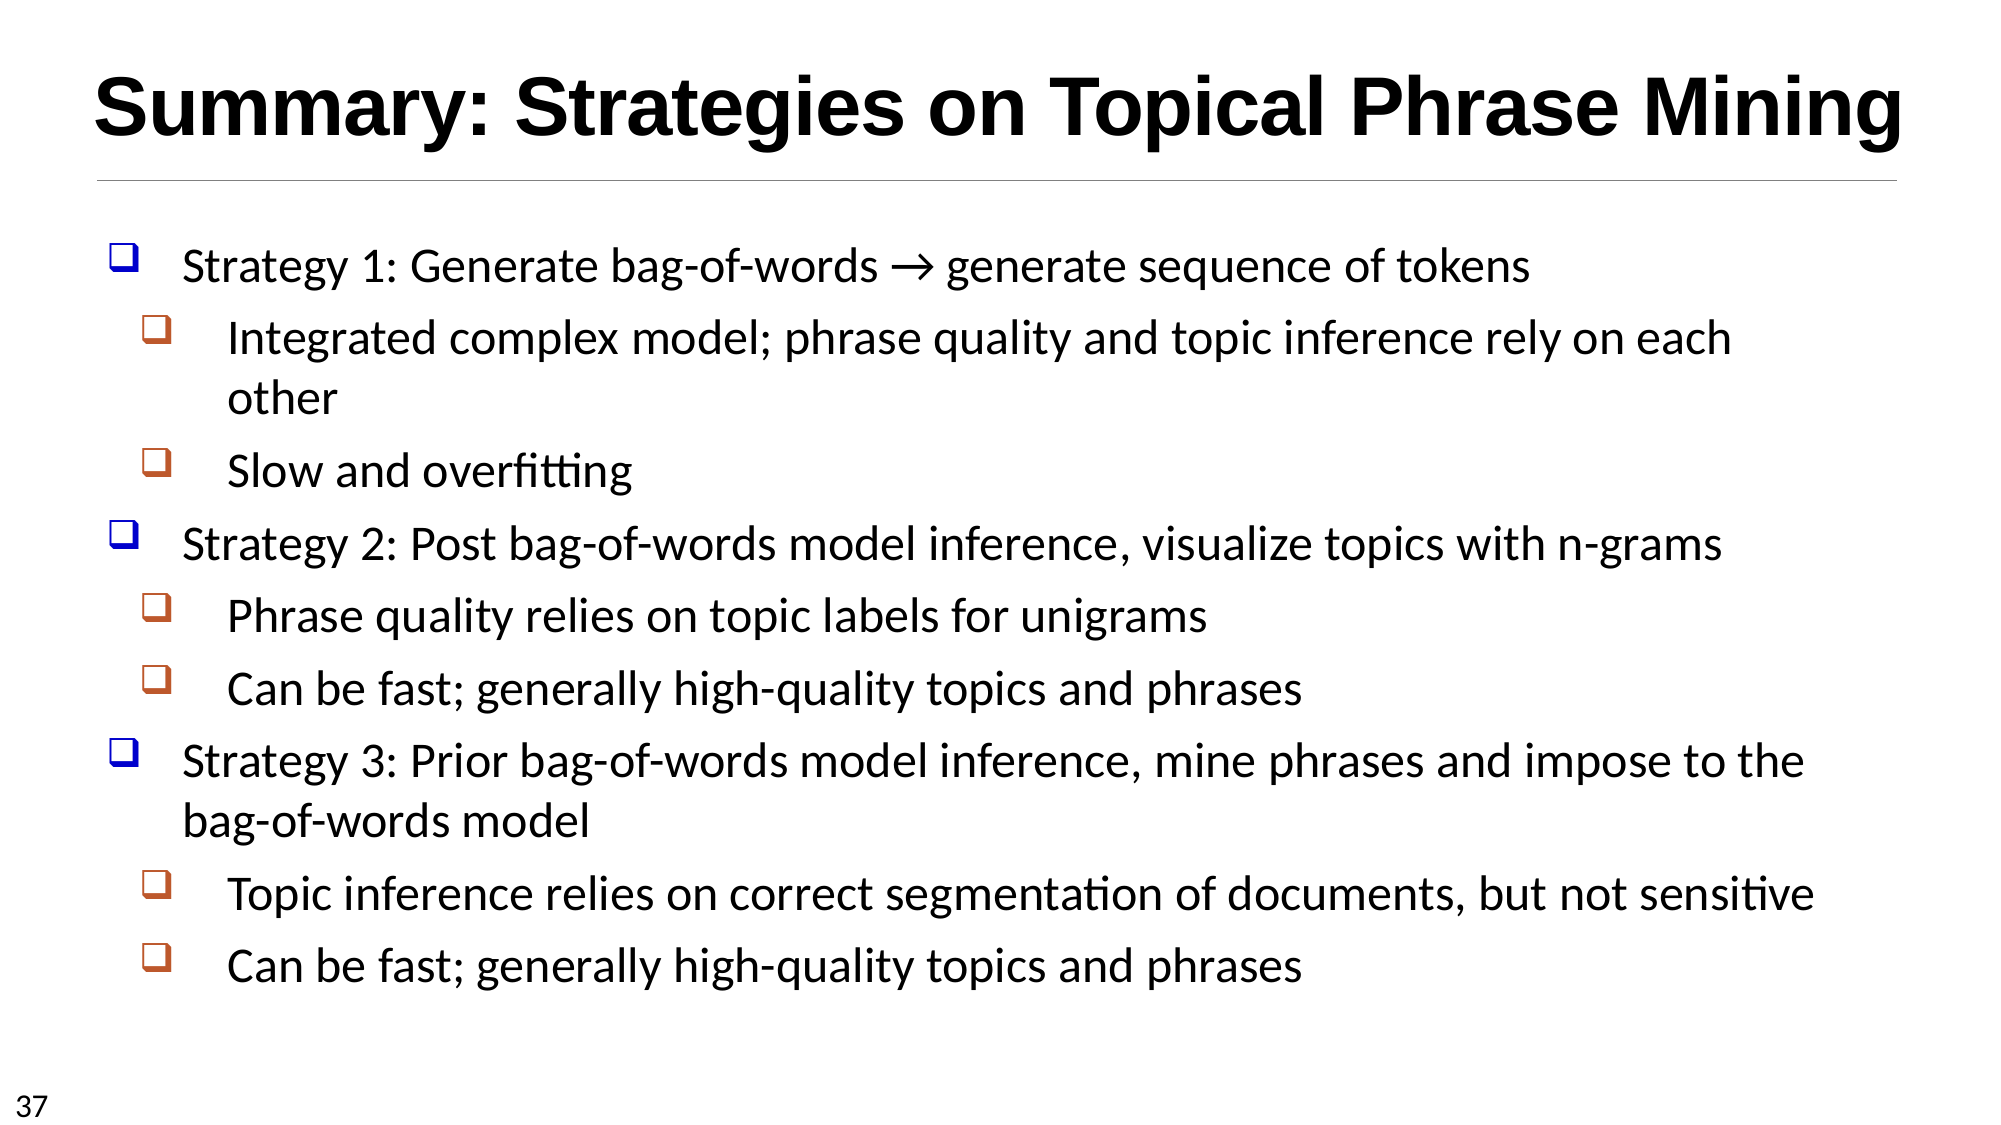

# Summary: Strategies on Topical Phrase Mining
Strategy 1: Generate bag-of-words → generate sequence of tokens
Integrated complex model; phrase quality and topic inference rely on each other
Slow and overfitting
Strategy 2: Post bag-of-words model inference, visualize topics with n-grams
Phrase quality relies on topic labels for unigrams
Can be fast; generally high-quality topics and phrases
Strategy 3: Prior bag-of-words model inference, mine phrases and impose to the bag-of-words model
Topic inference relies on correct segmentation of documents, but not sensitive
Can be fast; generally high-quality topics and phrases